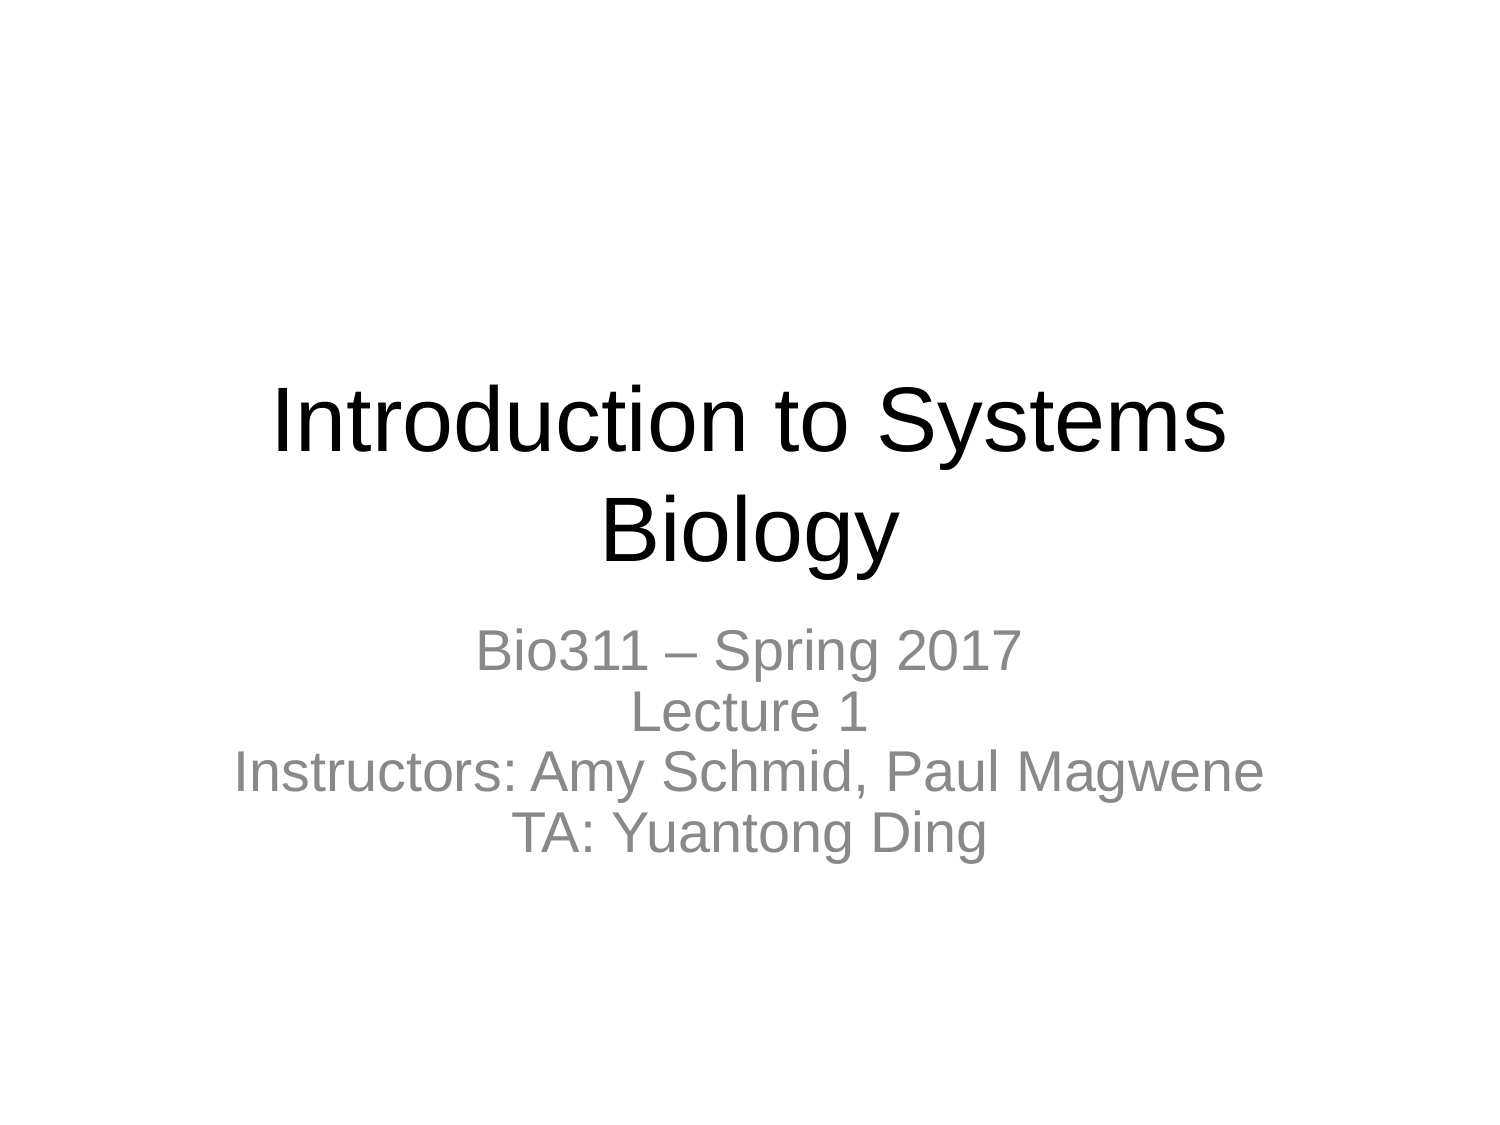

Introduction to Systems Biology
Bio311 – Spring 2017
Lecture 1
Instructors: Amy Schmid, Paul Magwene
TA: Yuantong Ding